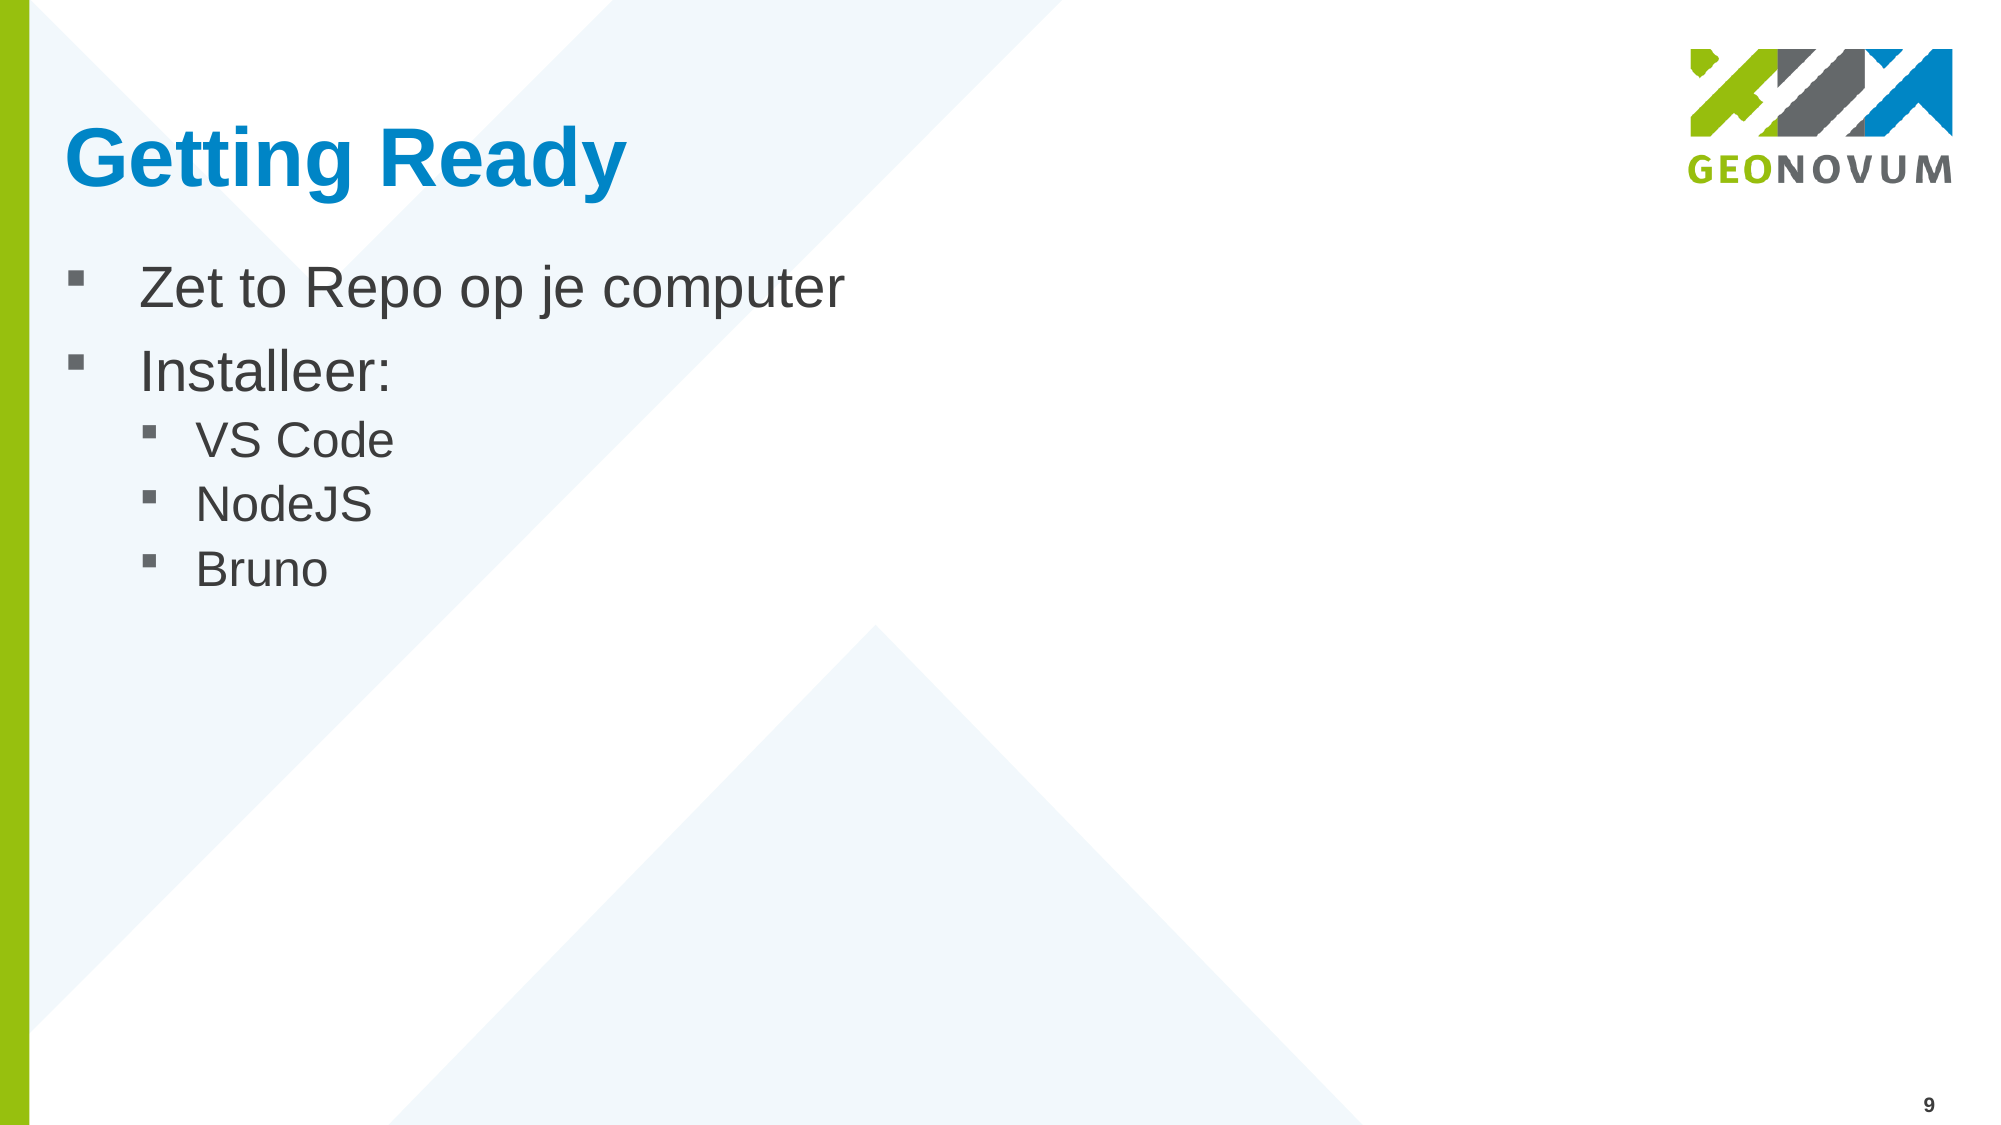

# Getting Ready
Zet to Repo op je computer
Installeer:
VS Code
NodeJS
Bruno
9